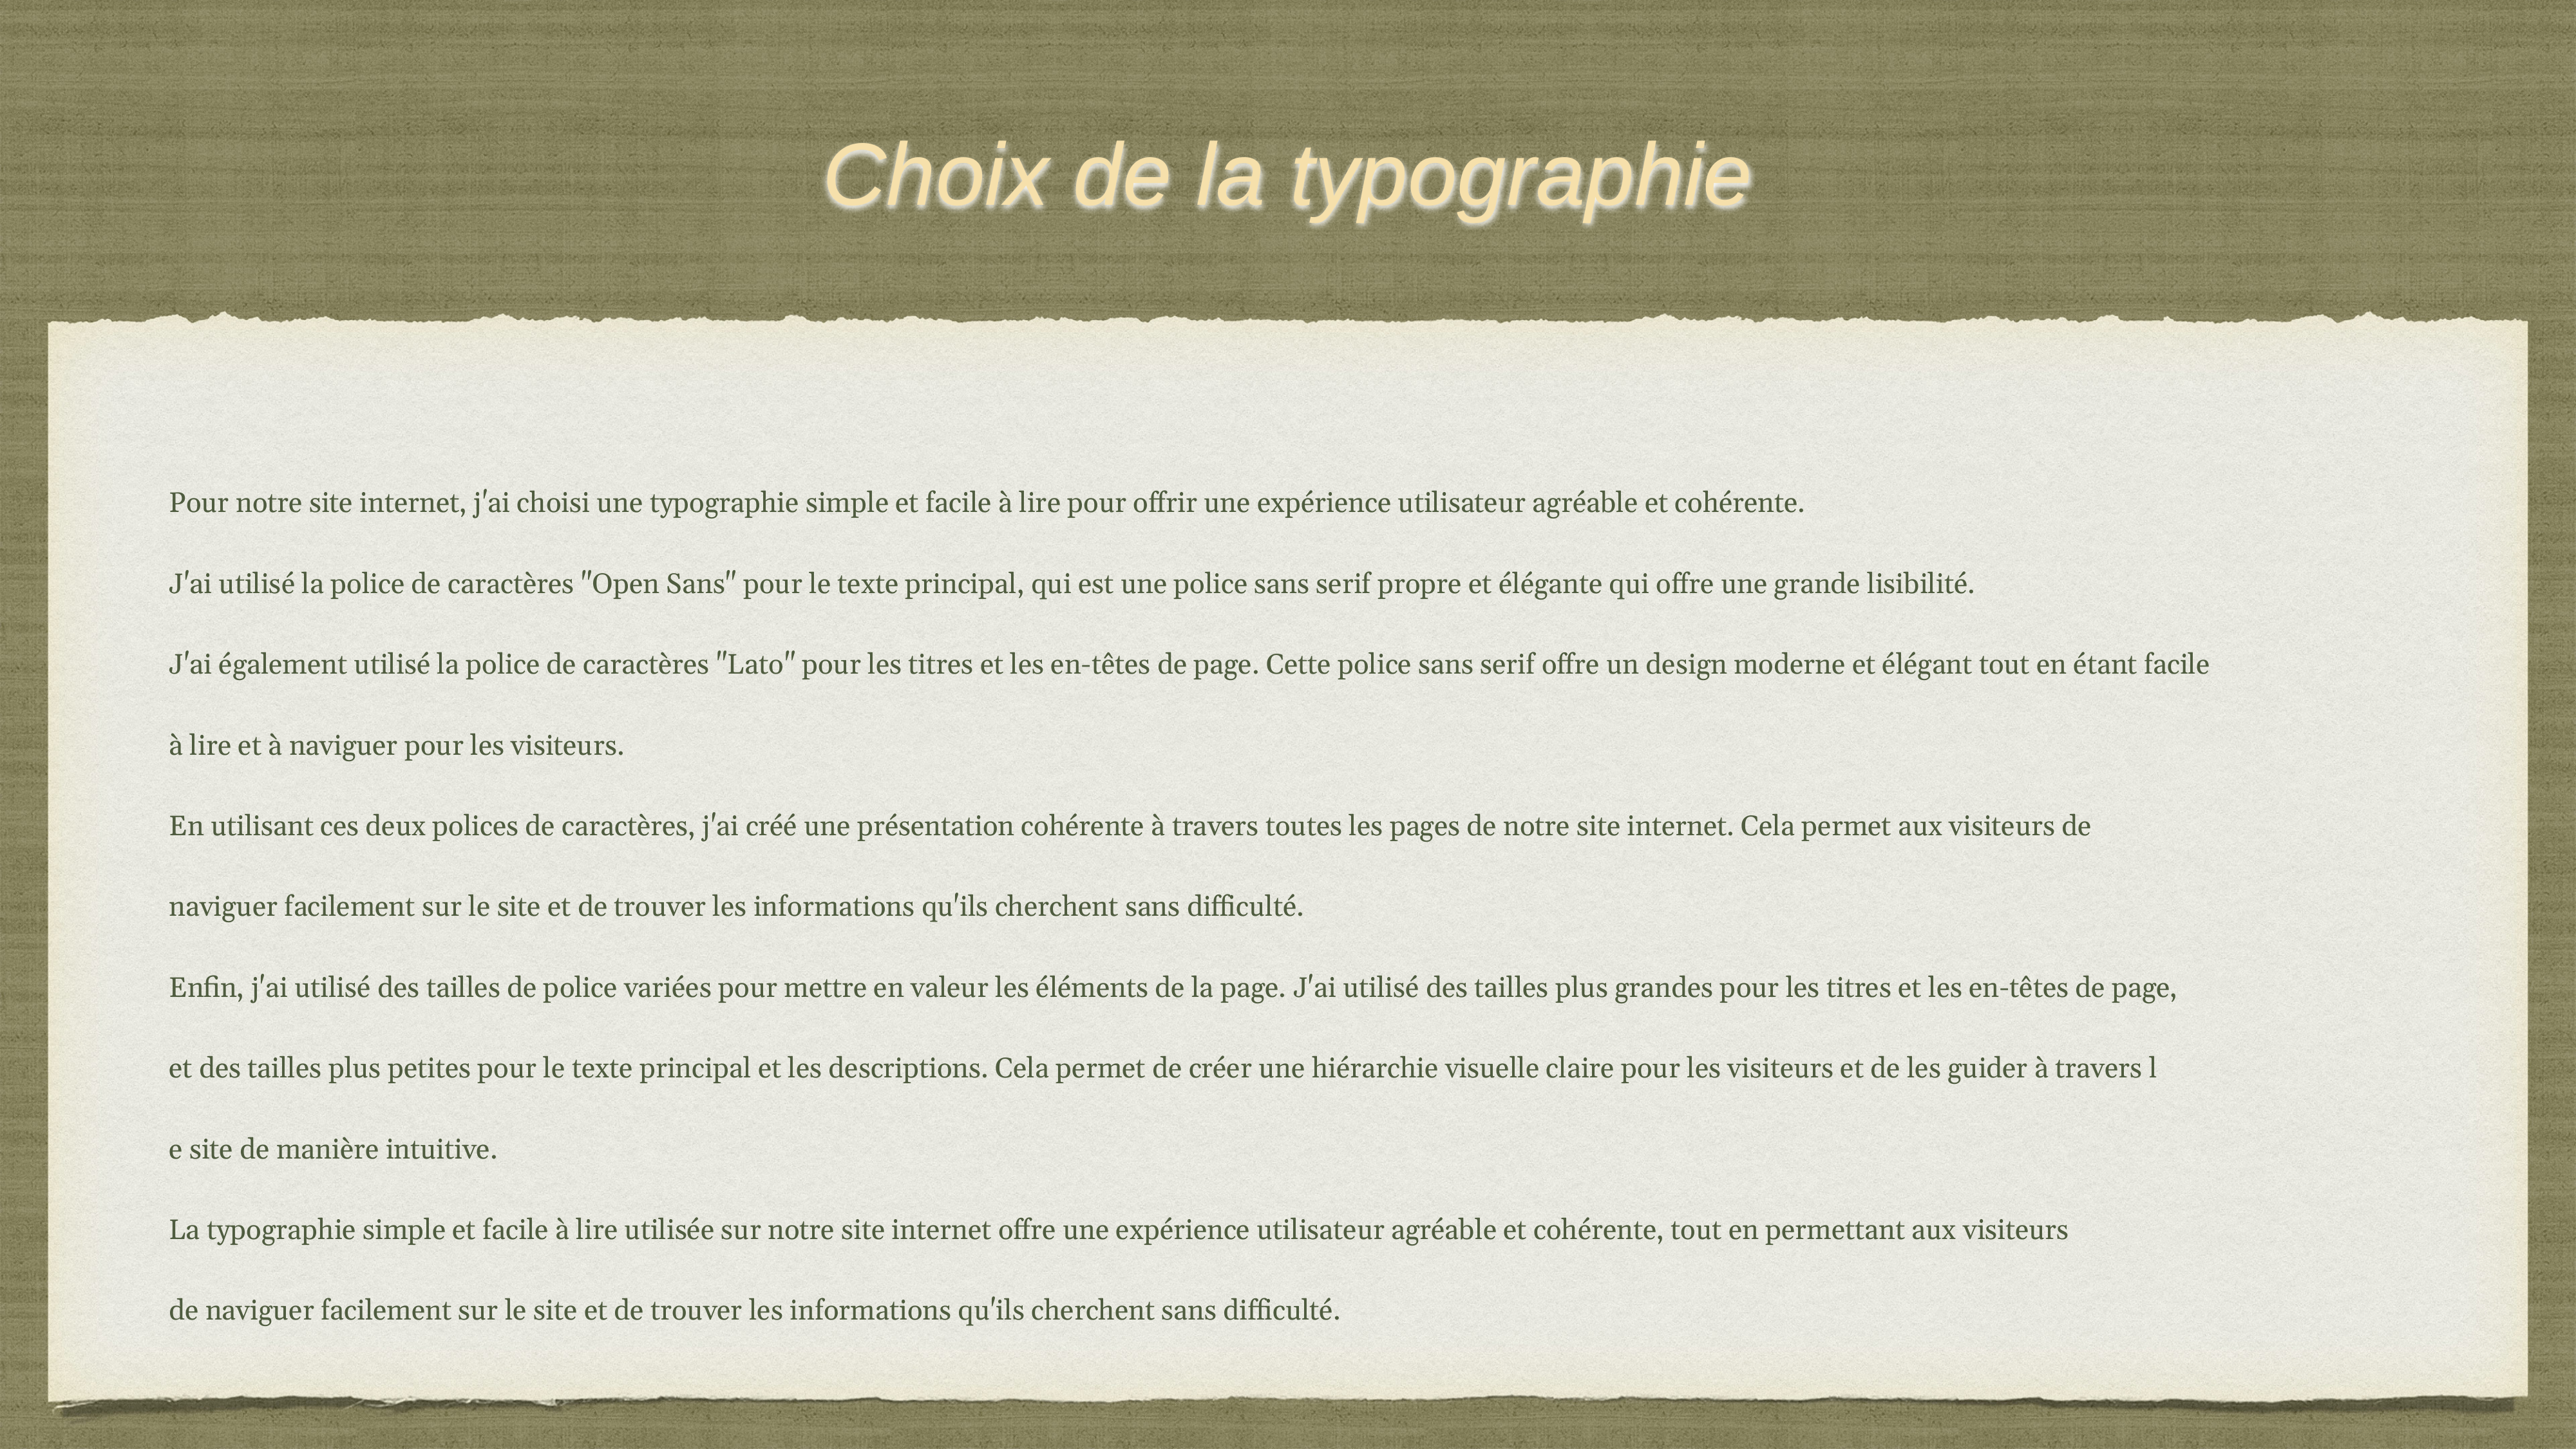

# Choix de la typographie

Pour notre site internet, j'ai choisi une typographie simple et facile à lire pour offrir une expérience utilisateur agréable et cohérente.
J'ai utilisé la police de caractères "Open Sans" pour le texte principal, qui est une police sans serif propre et élégante qui offre une grande lisibilité.
J'ai également utilisé la police de caractères "Lato" pour les titres et les en-têtes de page. Cette police sans serif offre un design moderne et élégant tout en étant facile
à lire et à naviguer pour les visiteurs.
En utilisant ces deux polices de caractères, j'ai créé une présentation cohérente à travers toutes les pages de notre site internet. Cela permet aux visiteurs de
naviguer facilement sur le site et de trouver les informations qu'ils cherchent sans difficulté.
Enfin, j'ai utilisé des tailles de police variées pour mettre en valeur les éléments de la page. J'ai utilisé des tailles plus grandes pour les titres et les en-têtes de page,
et des tailles plus petites pour le texte principal et les descriptions. Cela permet de créer une hiérarchie visuelle claire pour les visiteurs et de les guider à travers l
e site de manière intuitive.
La typographie simple et facile à lire utilisée sur notre site internet offre une expérience utilisateur agréable et cohérente, tout en permettant aux visiteurs
de naviguer facilement sur le site et de trouver les informations qu'ils cherchent sans difficulté.